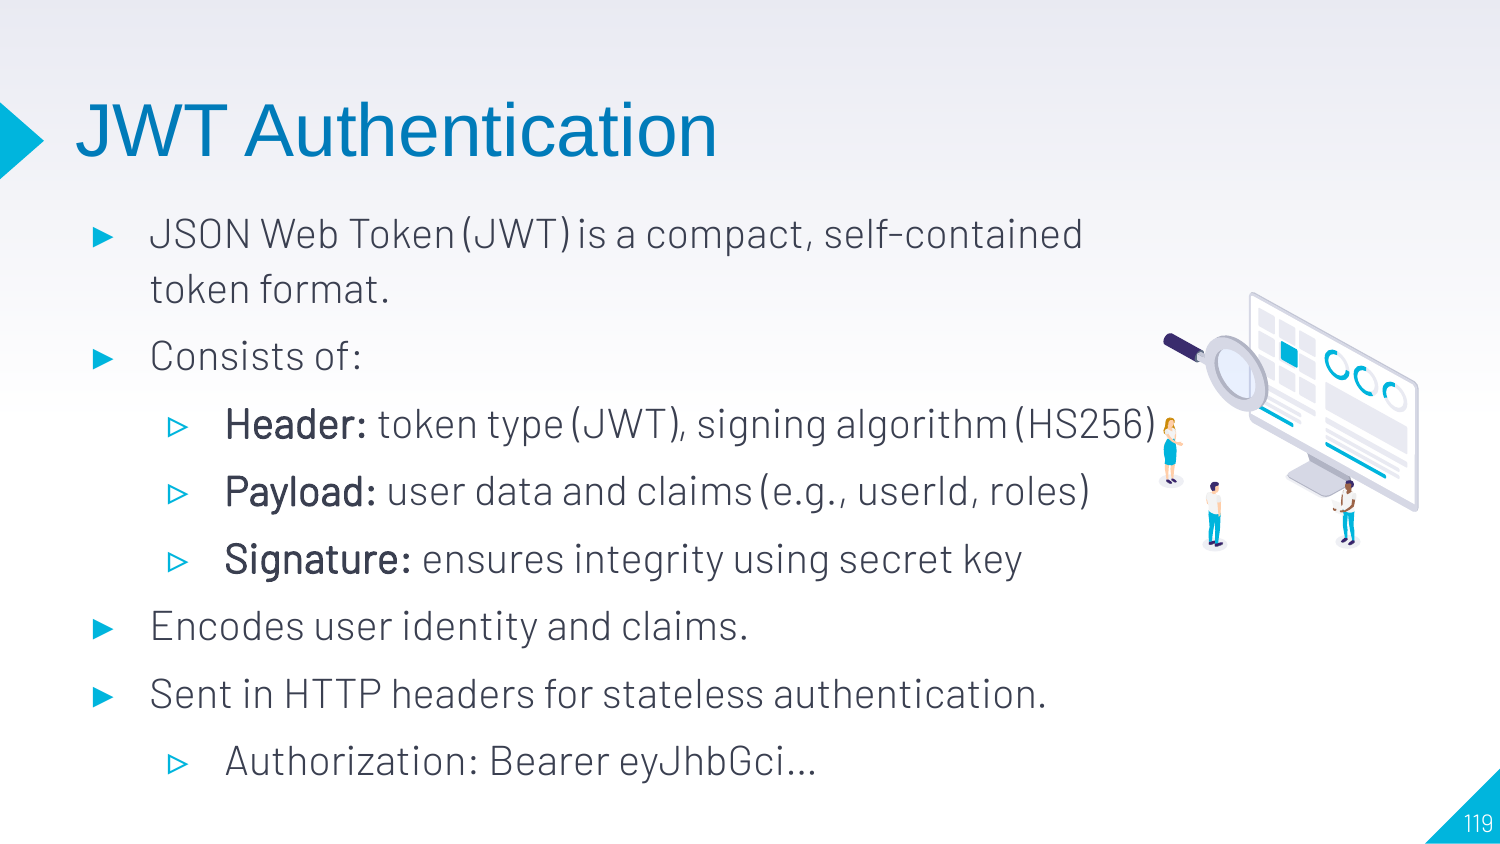

# JWT Authentication
JSON Web Token (JWT) is a compact, self-contained token format.
Consists of:
Header: token type (JWT), signing algorithm (HS256)
Payload: user data and claims (e.g., userId, roles)
Signature: ensures integrity using secret key
Encodes user identity and claims.
Sent in HTTP headers for stateless authentication.
Authorization: Bearer eyJhbGci…

119